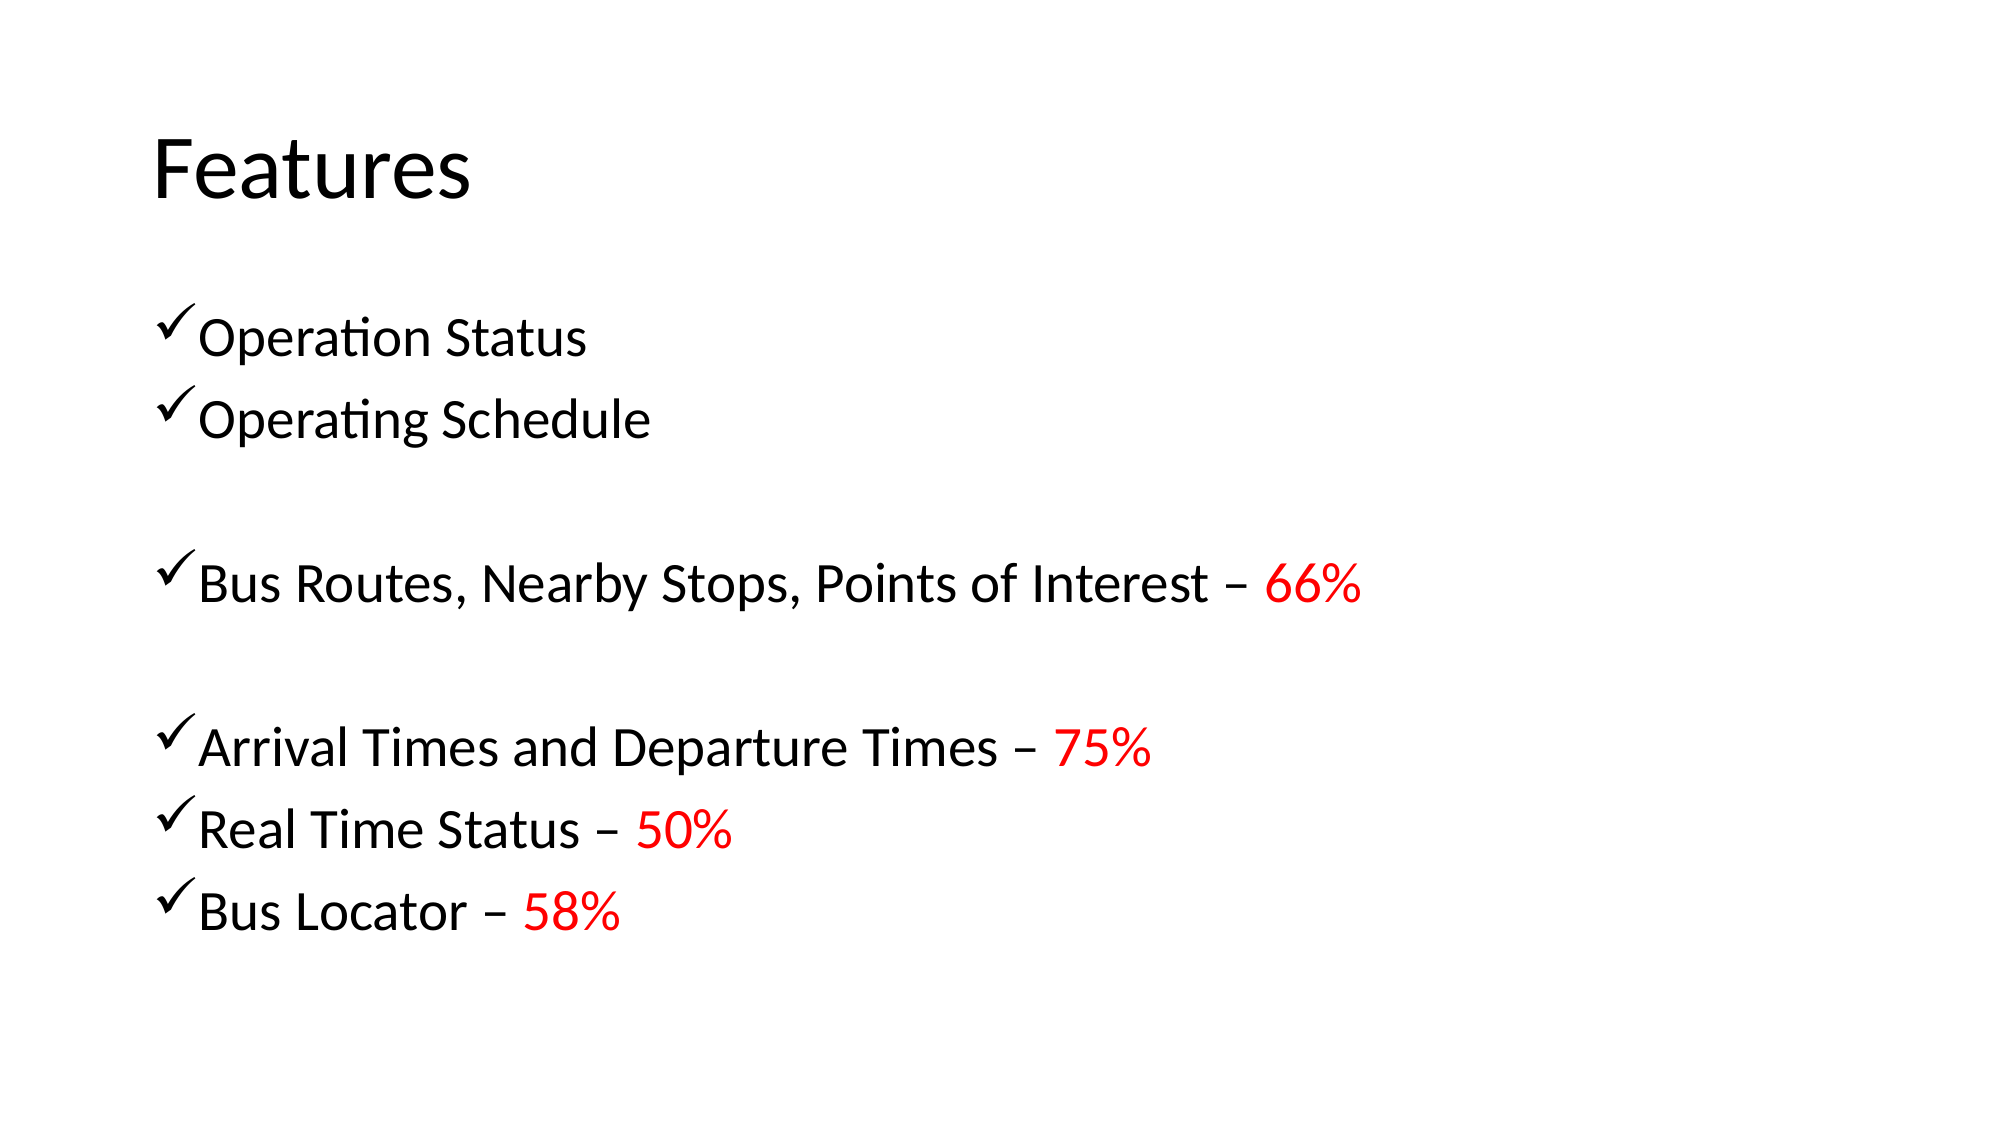

# Features
Operation Status
Operating Schedule

Bus Routes, Nearby Stops, Points of Interest – 66%

Arrival Times and Departure Times – 75%
Real Time Status – 50%
Bus Locator – 58%